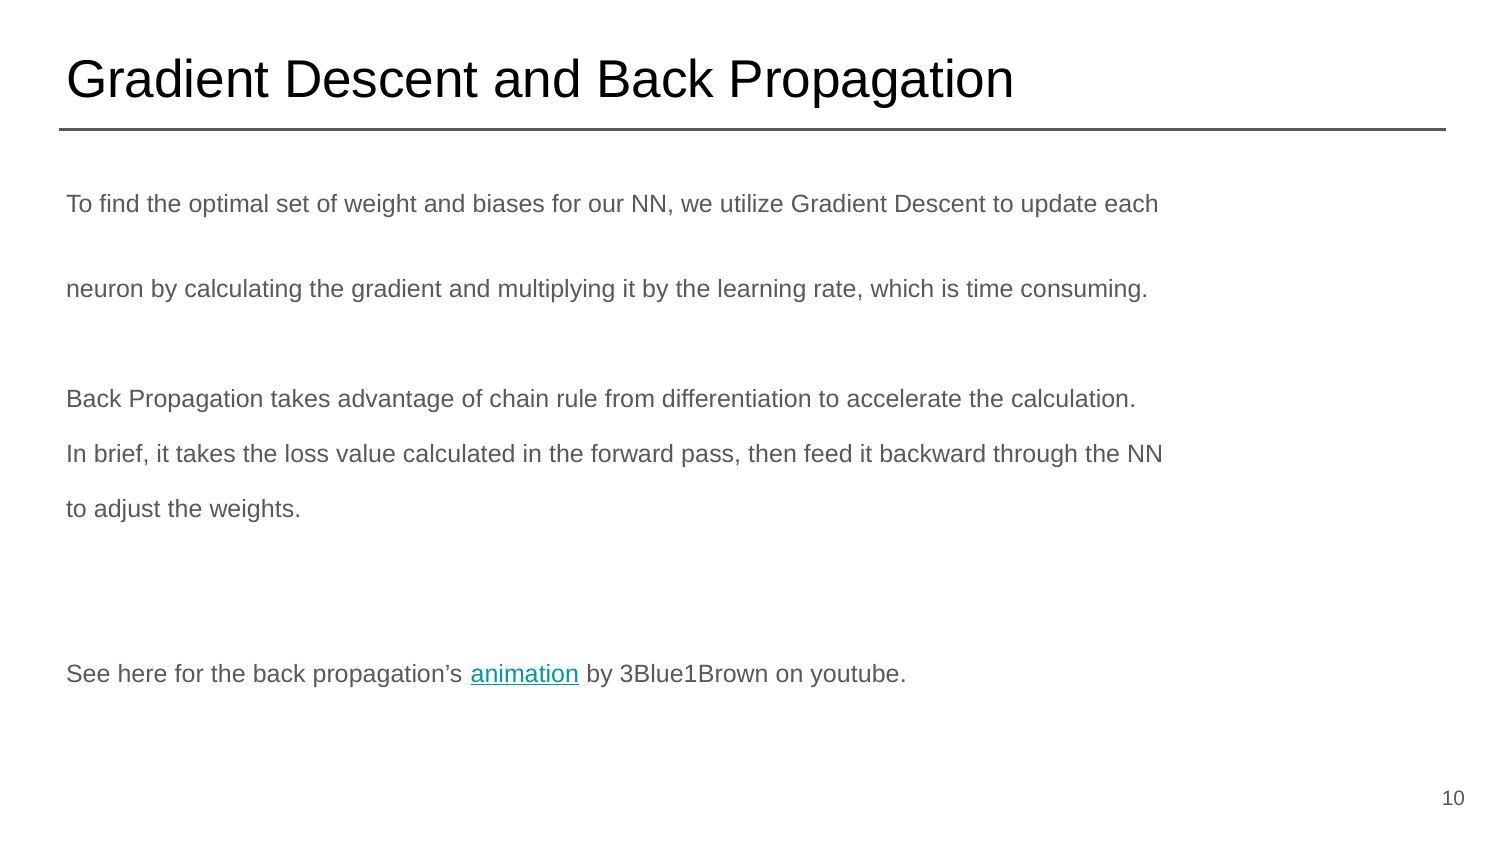

# Gradient Descent and Back Propagation
To find the optimal set of weight and biases for our NN, we utilize Gradient Descent to update each
neuron by calculating the gradient and multiplying it by the learning rate, which is time consuming.

Back Propagation takes advantage of chain rule from differentiation to accelerate the calculation.
In brief, it takes the loss value calculated in the forward pass, then feed it backward through the NN
to adjust the weights.

See here for the back propagation’s animation by 3Blue1Brown on youtube.
10